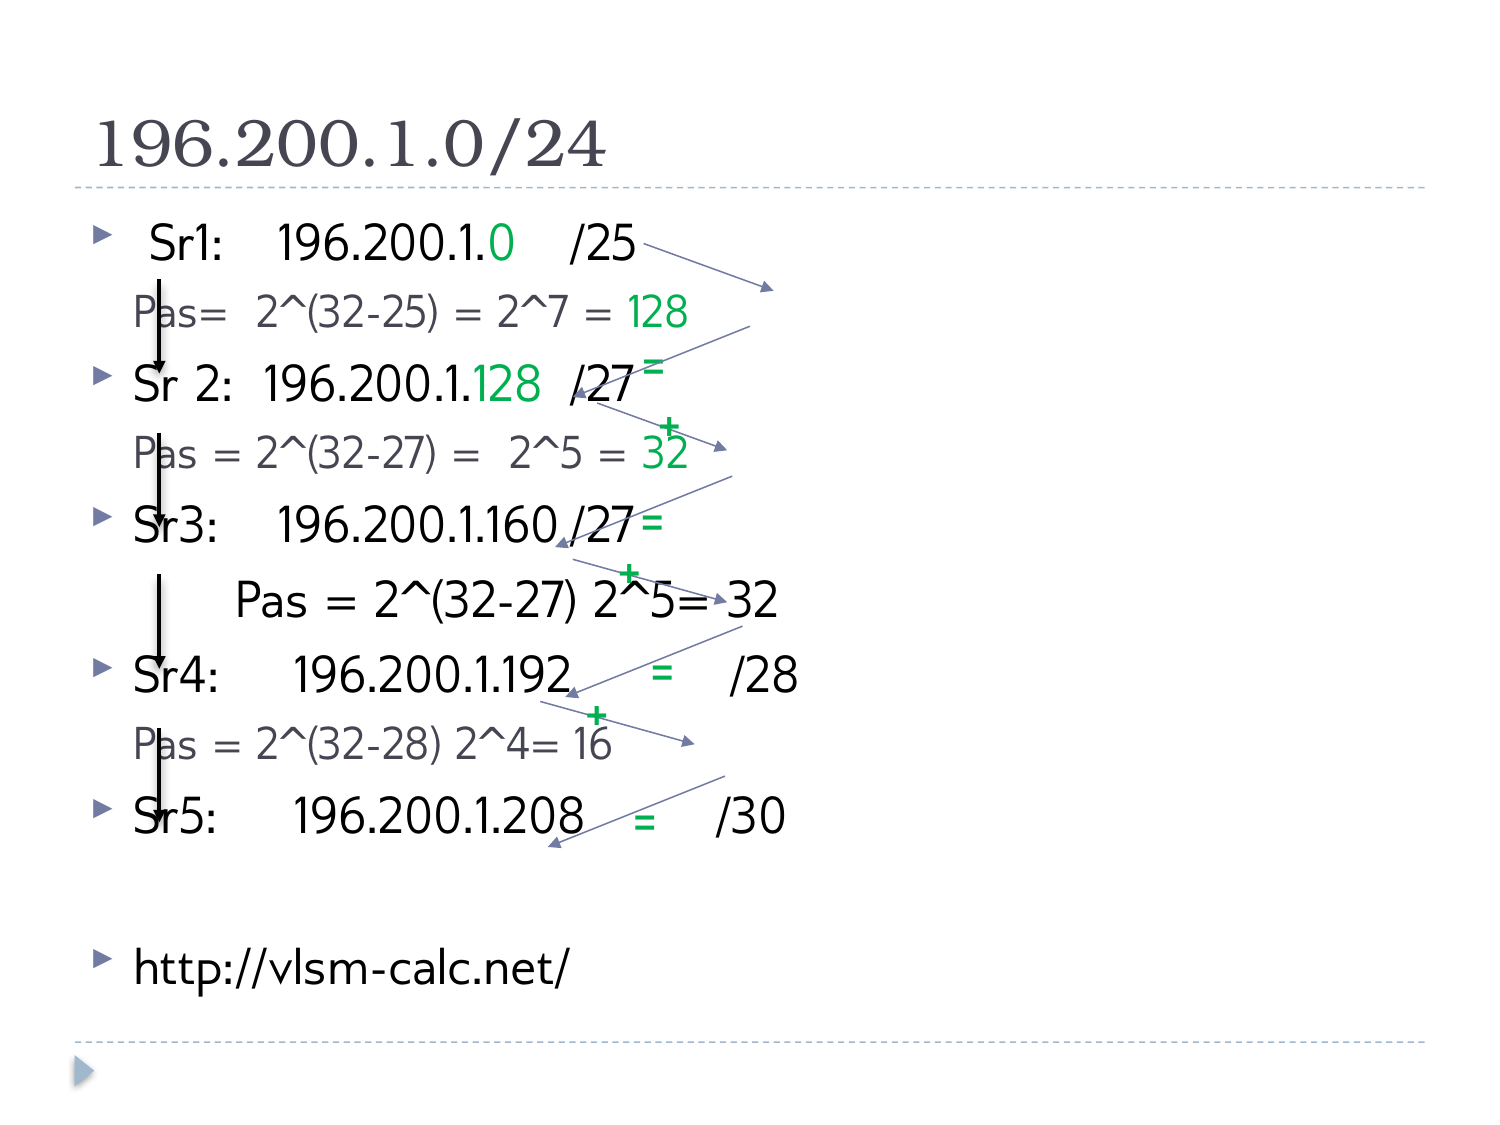

# 196.200.1.0/24
 Sr1: 	196.200.1.0	/25
	Pas=  2^(32-25) = 2^7 = 128
Sr 2:  196.200.1.128	/27
	Pas = 2^(32-27) =  2^5 = 32
Sr3:	196.200.1.160	/27
	Pas = 2^(32-27) 2^5= 32
Sr4:	 196.200.1.192          /28
	Pas = 2^(32-28) 2^4= 16
Sr5:	 196.200.1.208 	/30

http://vlsm-calc.net/
=
+
=
+
=
+
=